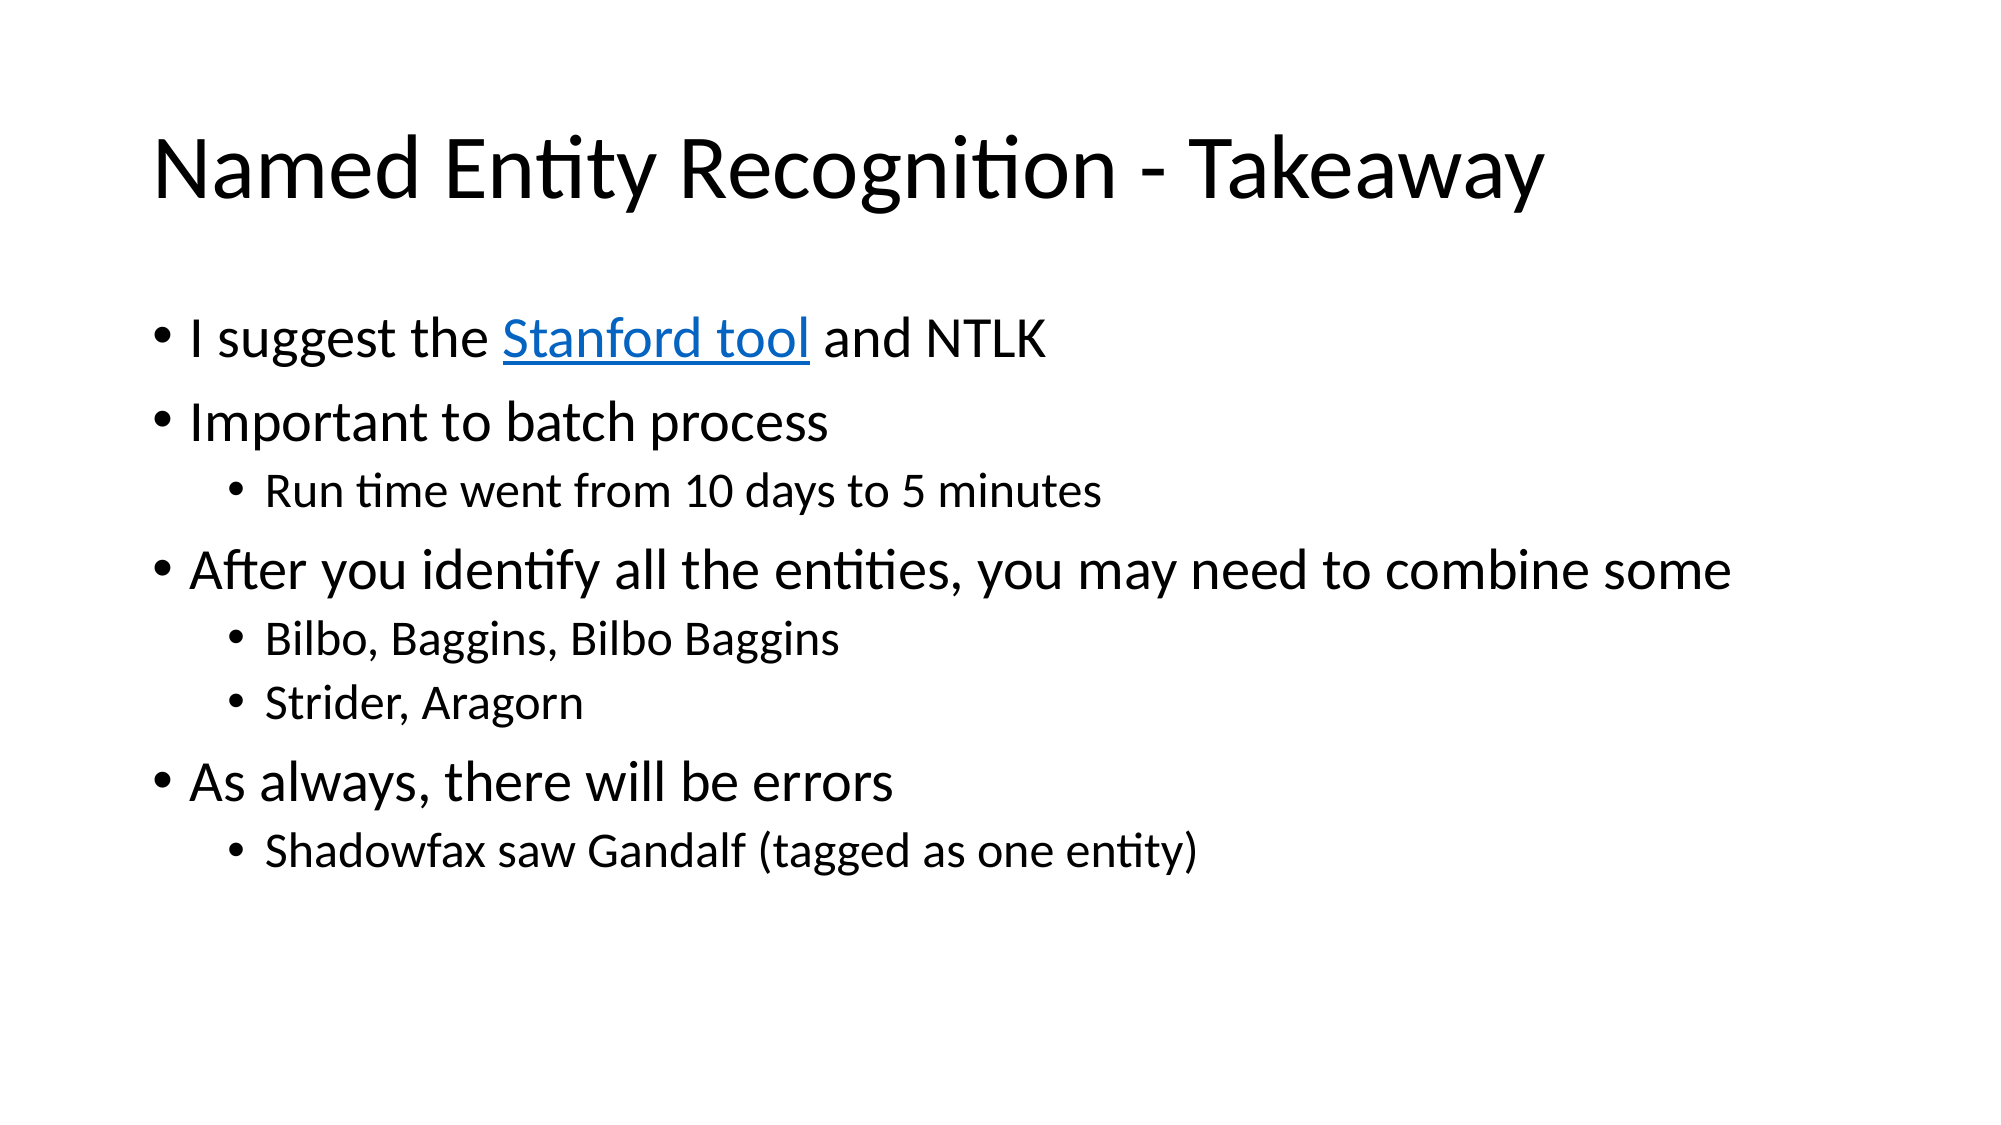

# Named Entity Recognition - Takeaway
I suggest the Stanford tool and NTLK
Important to batch process
Run time went from 10 days to 5 minutes
After you identify all the entities, you may need to combine some
Bilbo, Baggins, Bilbo Baggins
Strider, Aragorn
As always, there will be errors
Shadowfax saw Gandalf (tagged as one entity)